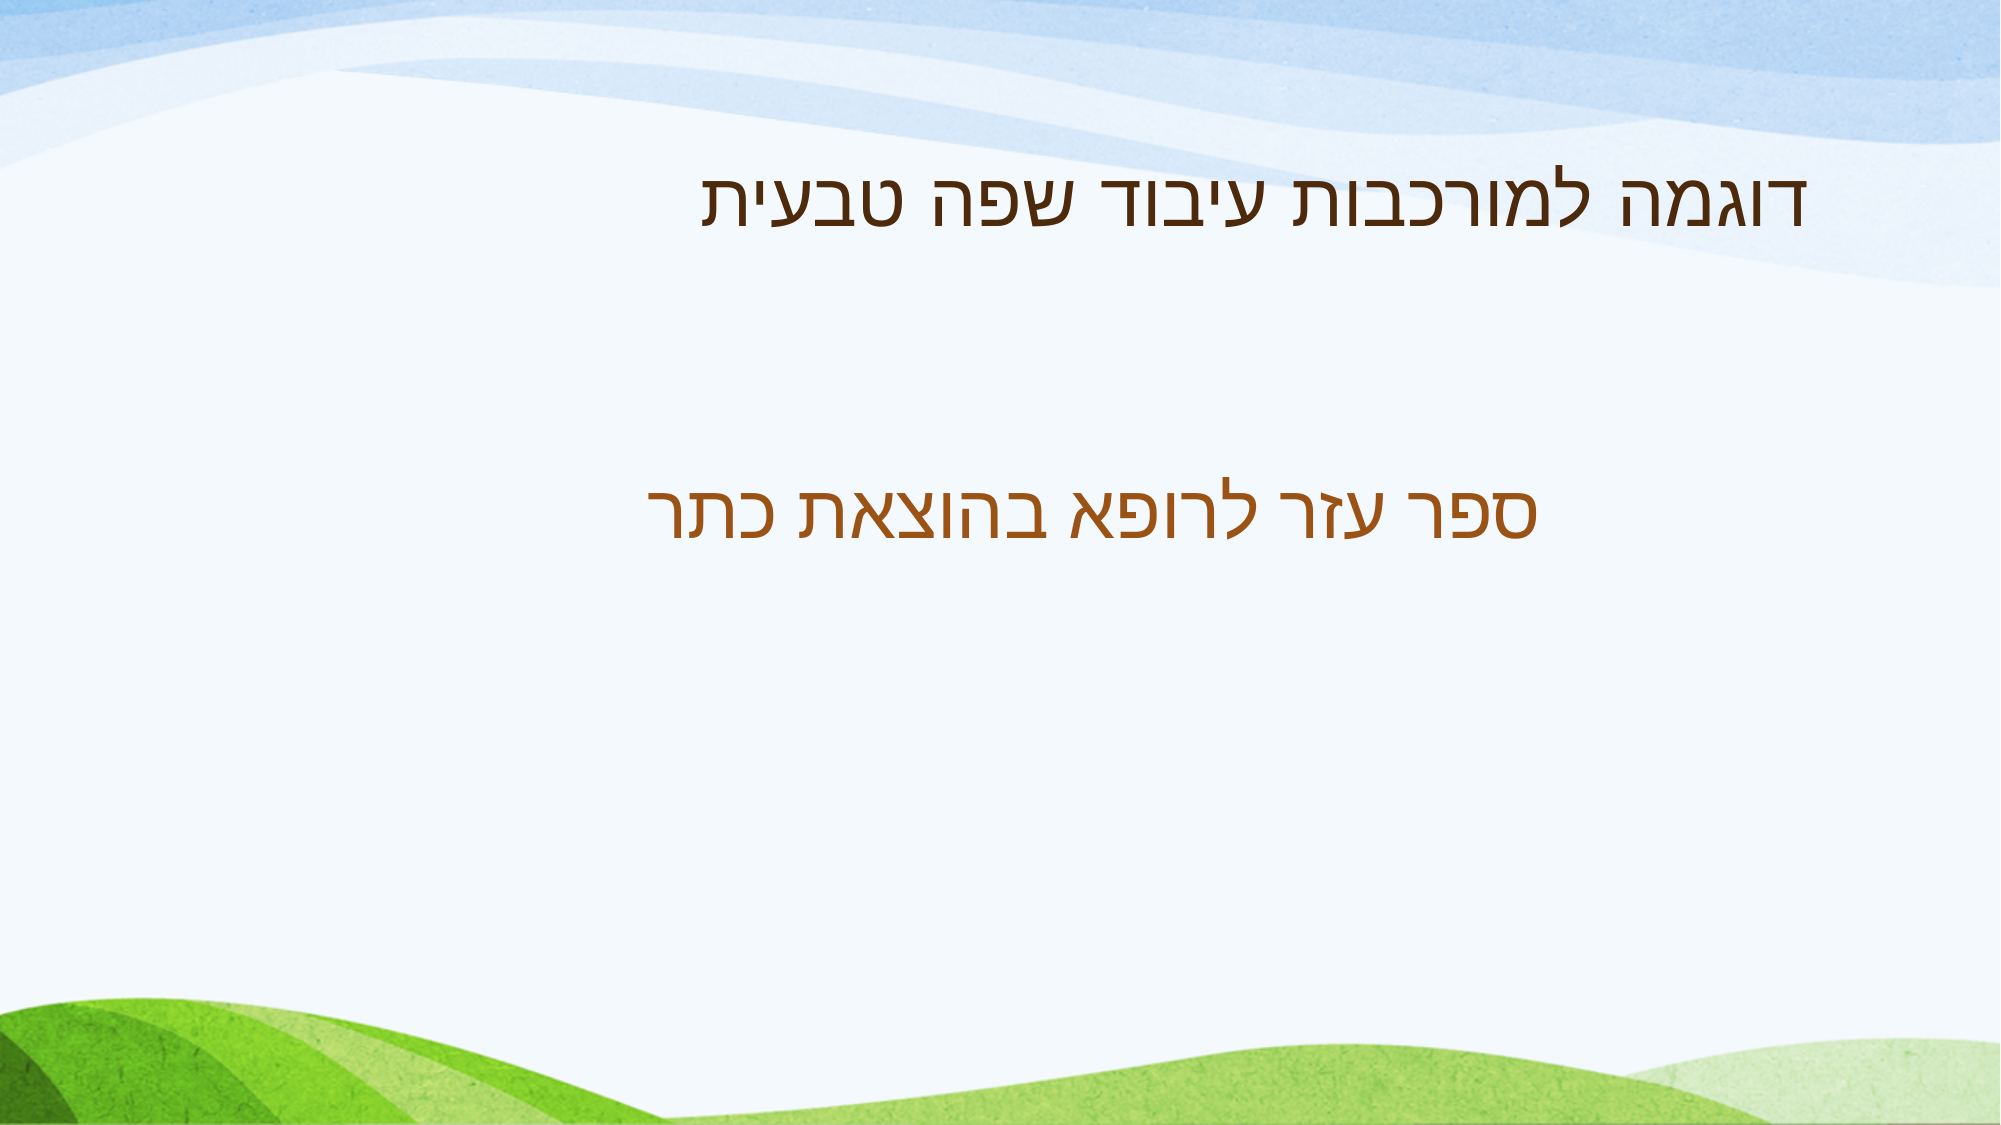

# דוגמה למורכבות עיבוד שפה טבעית
ספר עזר לרופא בהוצאת כתר